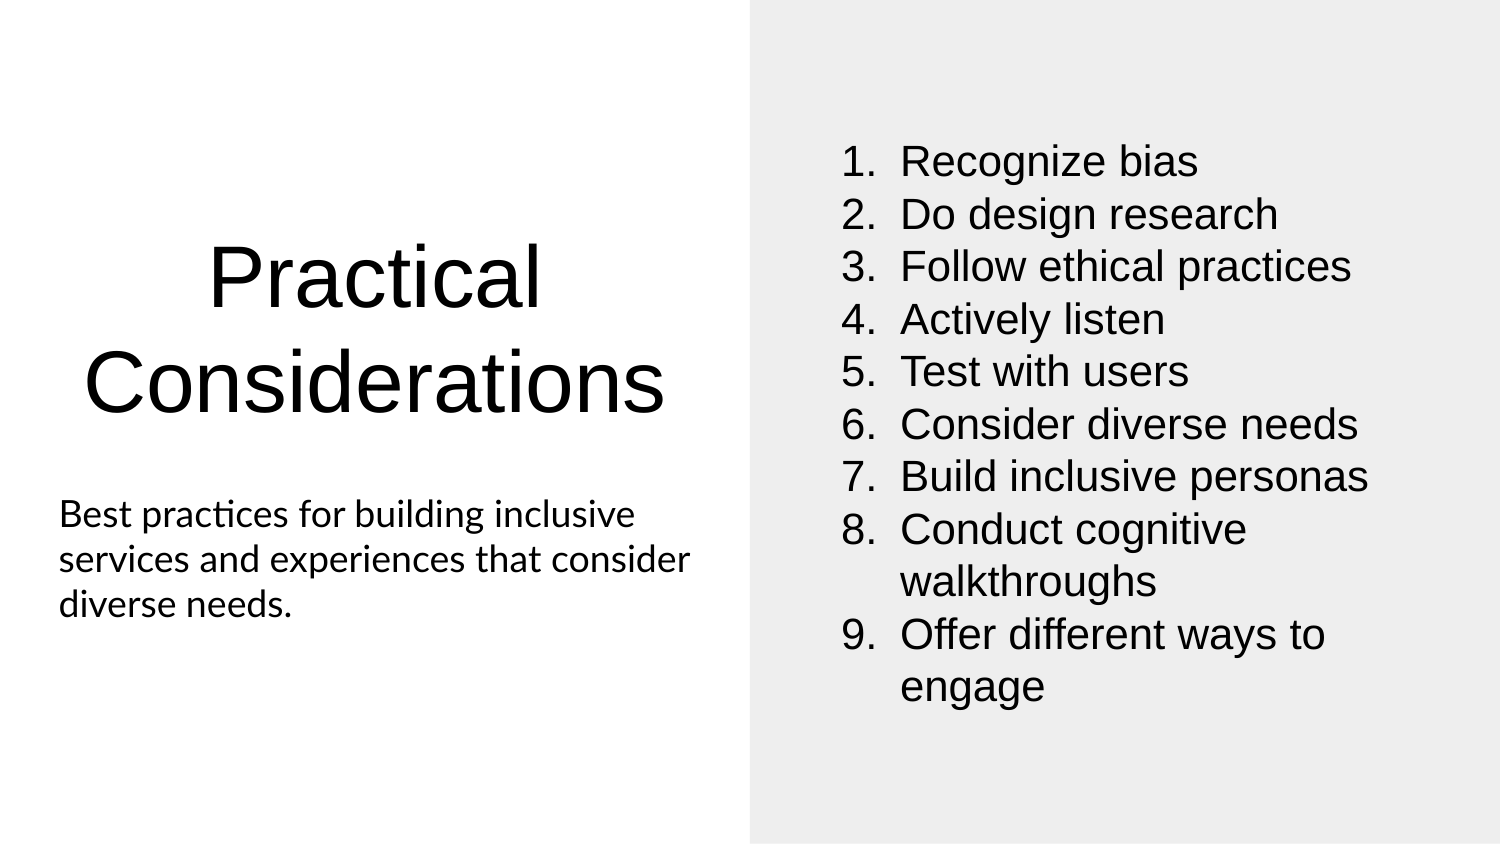

Recognize bias
Do design research
Follow ethical practices
Actively listen
Test with users
Consider diverse needs
Build inclusive personas
Conduct cognitive walkthroughs
Offer different ways to engage
# Practical Considerations

Best practices for building inclusive services and experiences that consider diverse needs.